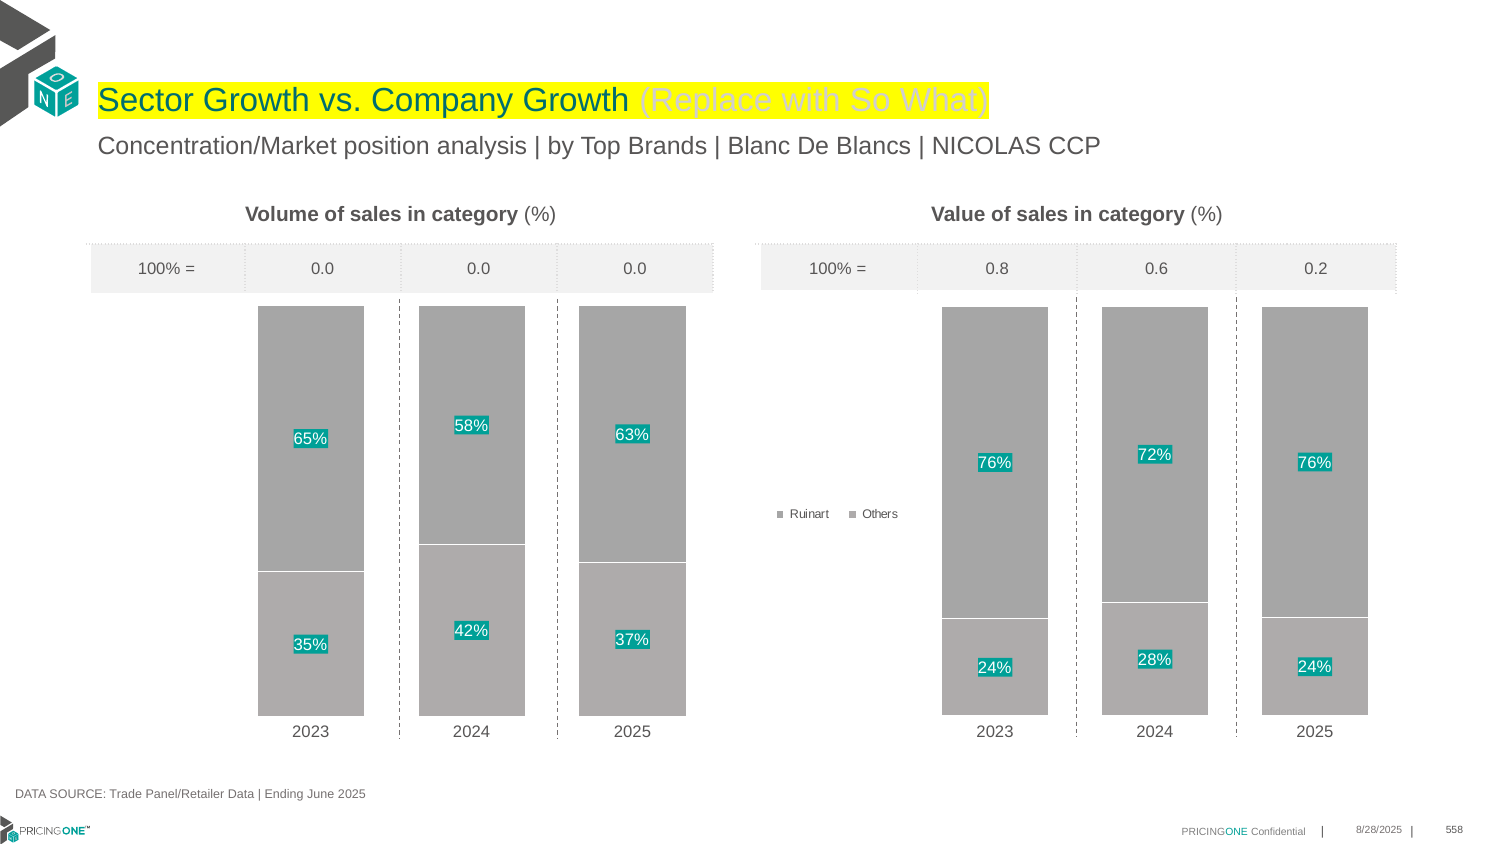

# Sector Growth vs. Company Growth (Replace with So What)
Concentration/Market position analysis | by Top Brands | Blanc De Blancs | NICOLAS CCP
| Volume of sales in category (%) |  |  |  |
| --- | --- | --- | --- |
| 100% = | 0.0 | 0.0 | 0.0 |
| Value of sales in category (%) |  |  |  |
| --- | --- | --- | --- |
| 100% = | 0.8 | 0.6 | 0.2 |

### Chart

| Category | Others | Ruinart |
|---|---|---|
| 2023 | 0.35161655554157756 | 0.6483834444584224 |
| 2024 | 0.4182250935056104 | 0.5817749064943897 |
| 2025 | 0.37443744374437443 | 0.6255625562556255 |

### Chart

| Category | Others | Ruinart |
|---|---|---|
| 2023 | 0.23700921408566772 | 0.7629907859143323 |
| 2024 | 0.276205449065779 | 0.7237945509342211 |
| 2025 | 0.23910449024503785 | 0.7608955097549621 |
DATA SOURCE: Trade Panel/Retailer Data | Ending June 2025

8/28/2025
558